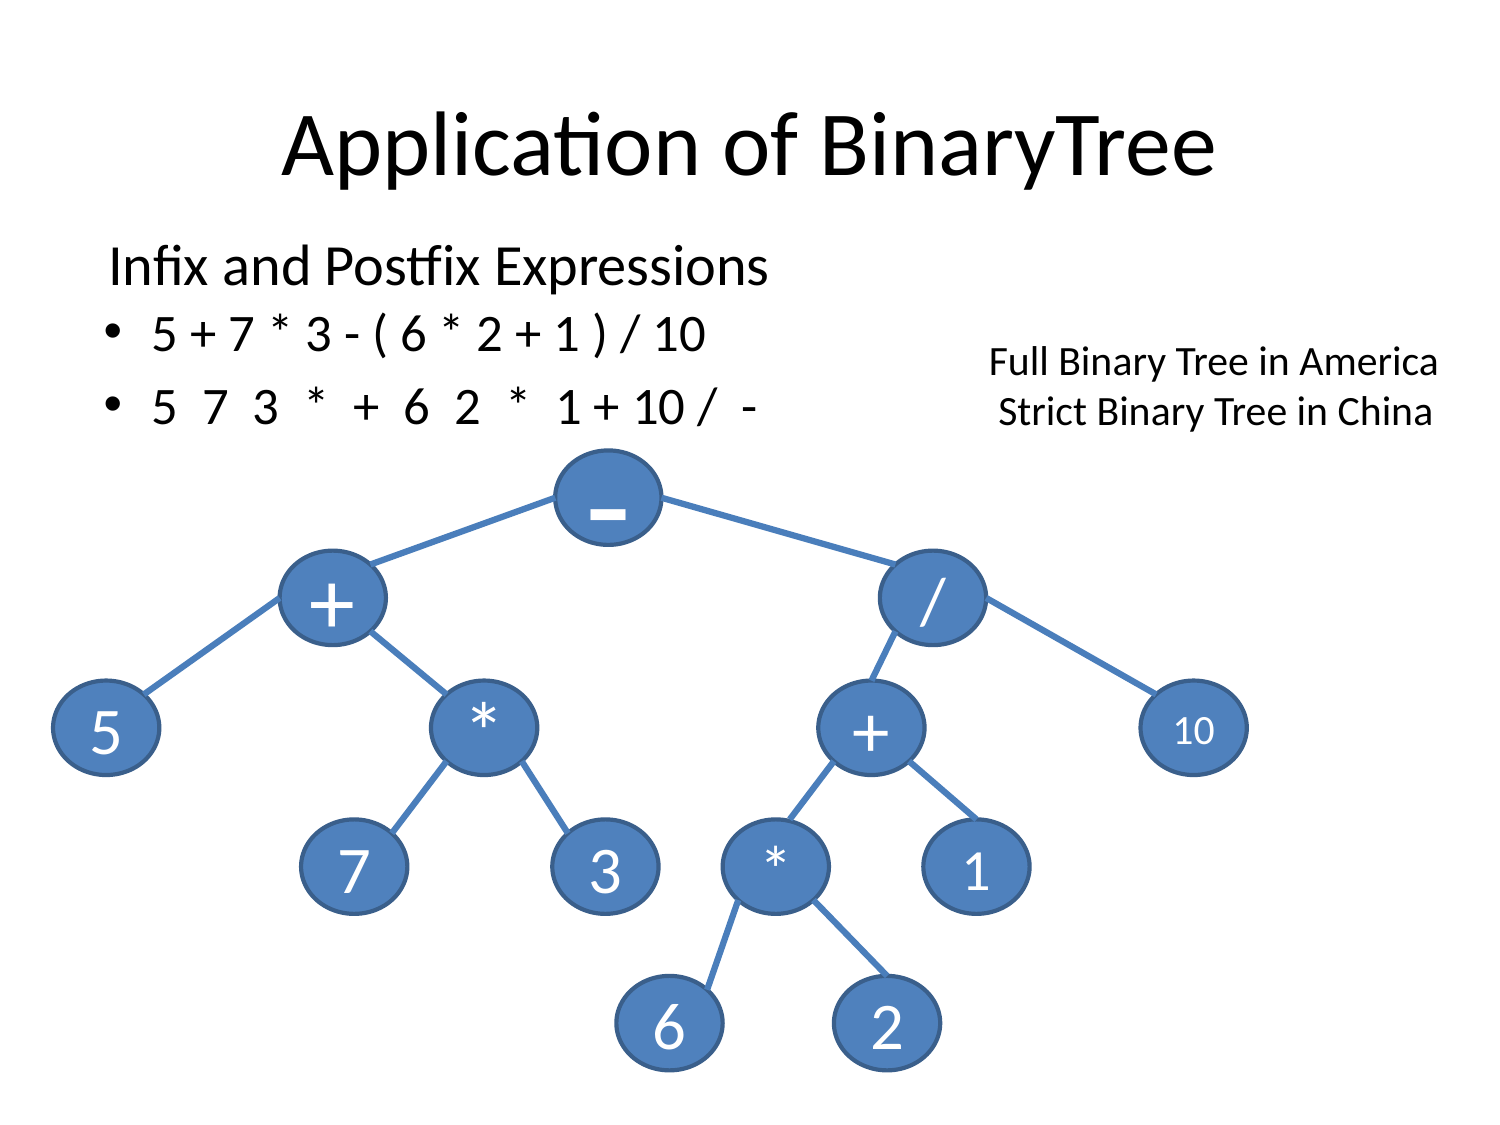

# Application of BinaryTree
Infix and Postfix Expressions
5 + 7 * 3 - ( 6 * 2 + 1 ) / 10
5  7  3  *  +  6  2  *  1 + 10 /  -
Full Binary Tree in America
 Strict Binary Tree in China
-
+
/
5
*
+
10
7
3
*
1
6
2